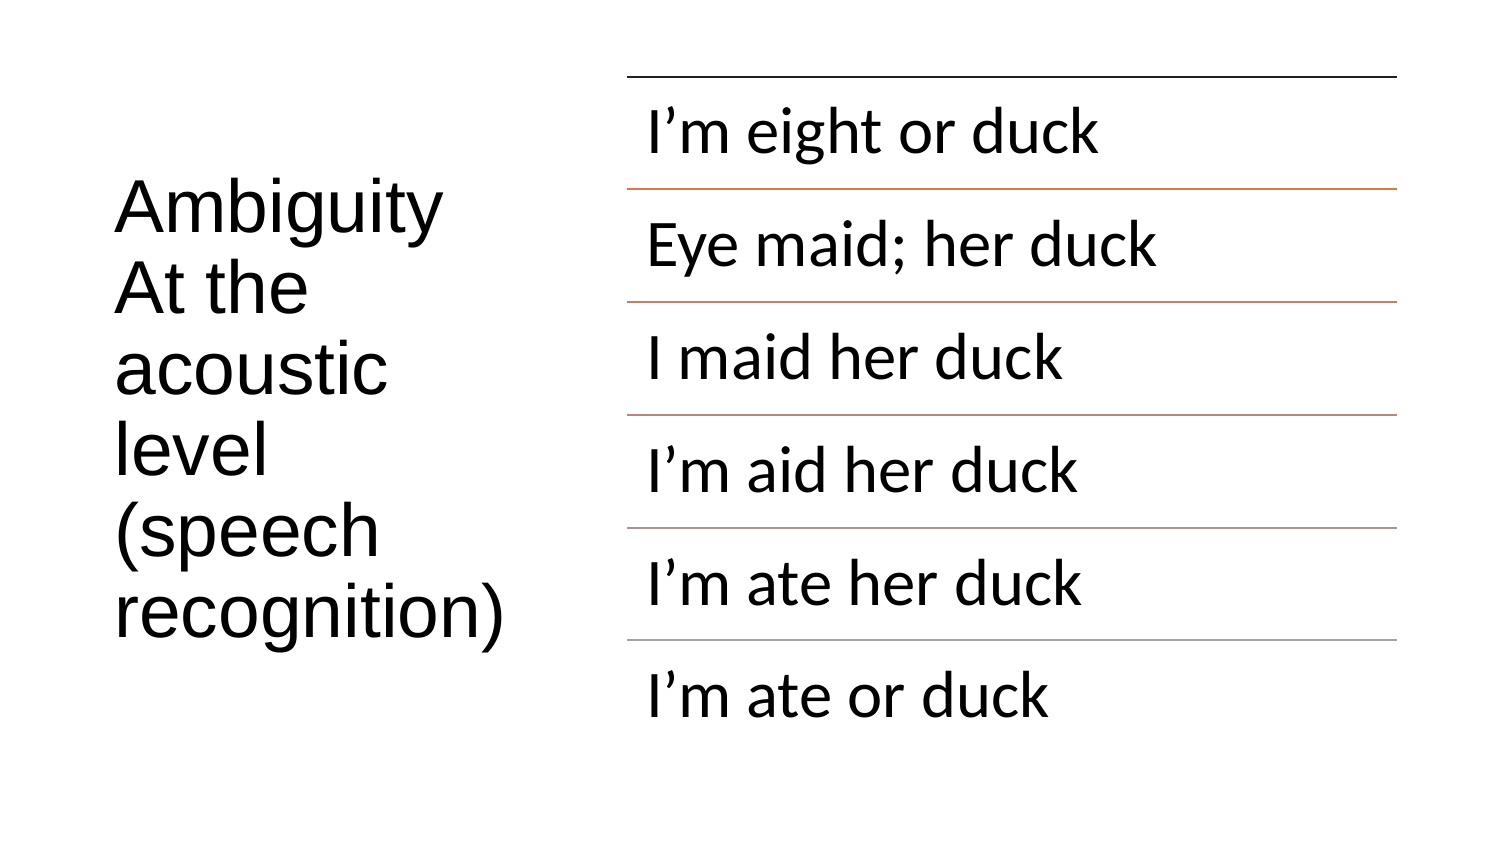

# Ambiguity At the acoustic level (speech recognition)

I’m eight or duck

Eye maid; her duck

I maid her duck

I’m aid her duck

I’m ate her duck

I’m ate or duck